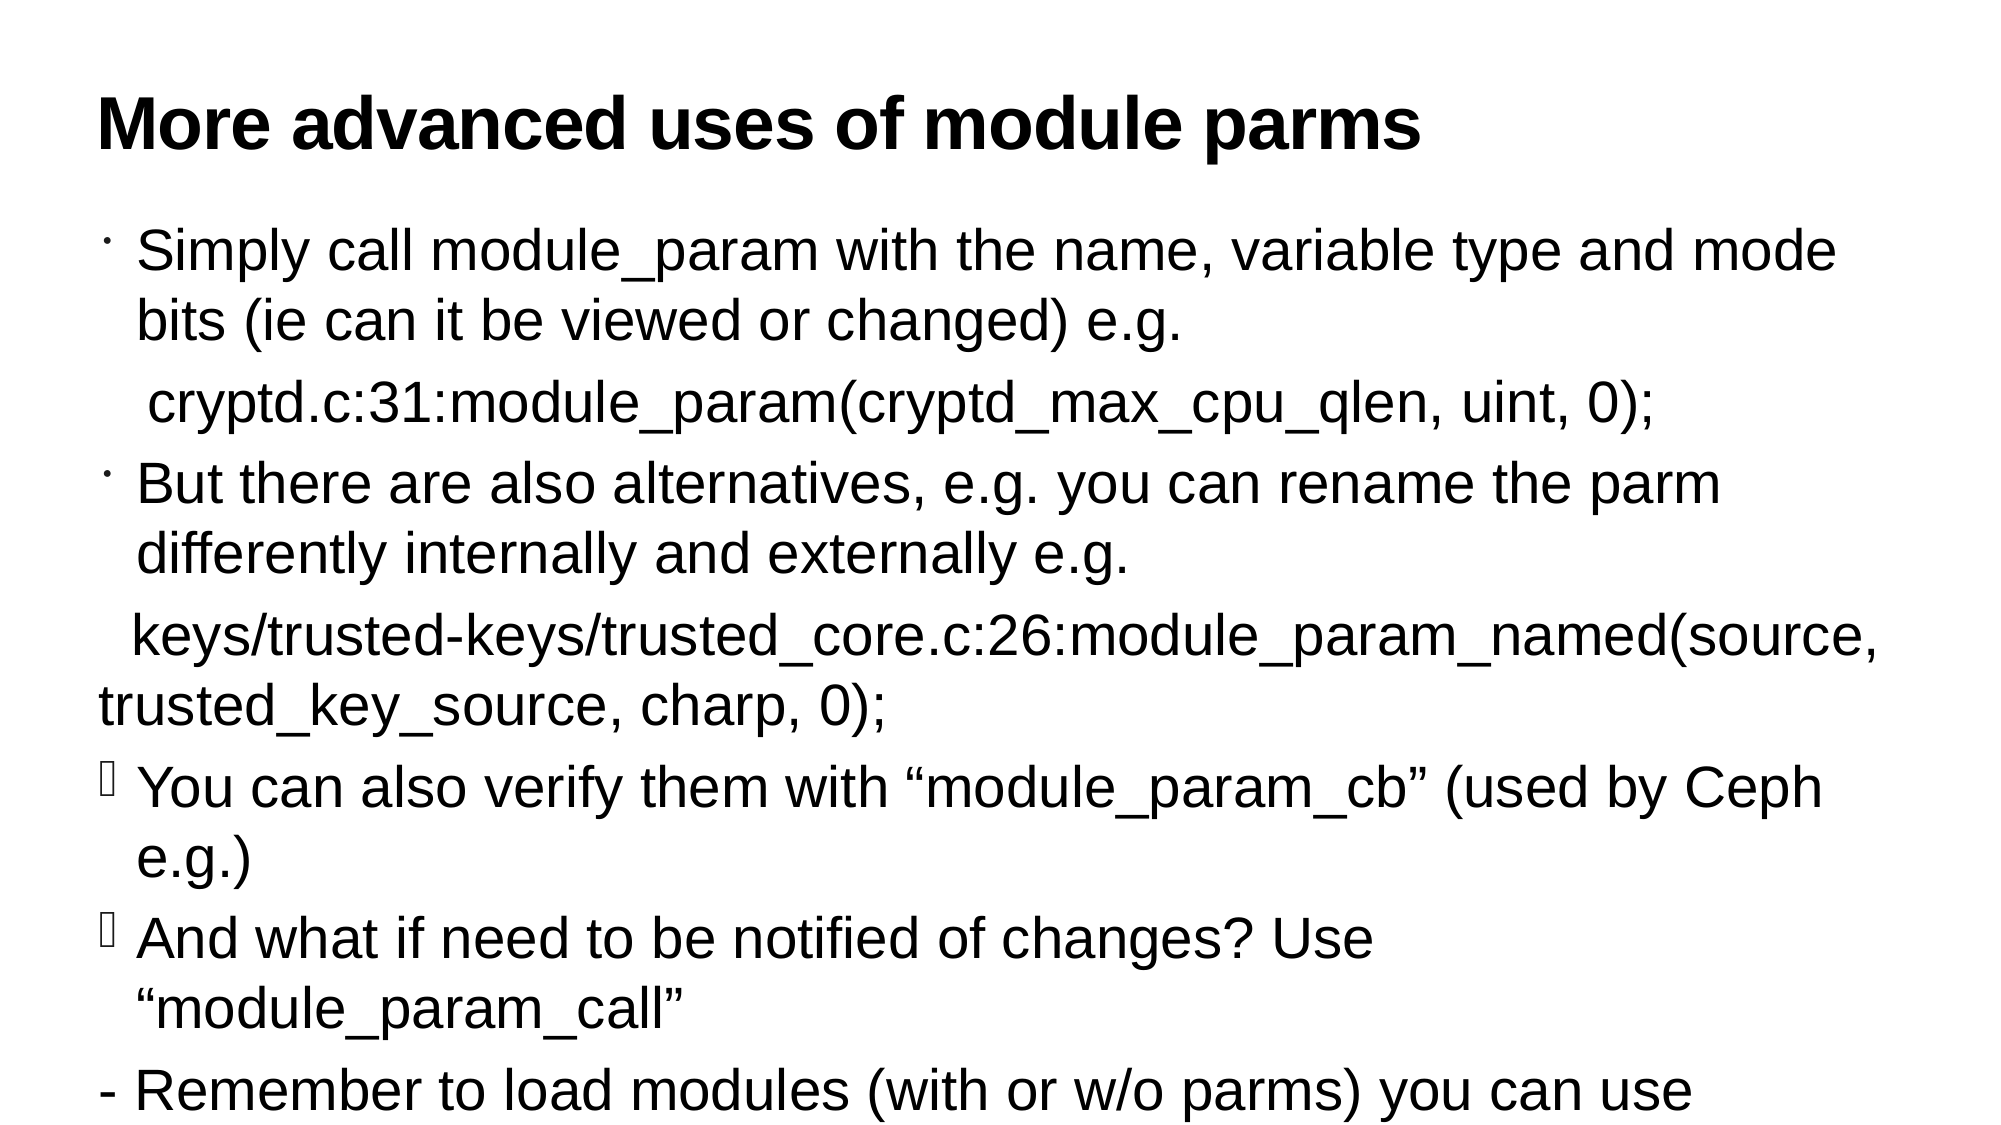

# More advanced uses of module parms
Simply call module_param with the name, variable type and mode bits (ie can it be viewed or changed) e.g.
   cryptd.c:31:module_param(cryptd_max_cpu_qlen, uint, 0);
But there are also alternatives, e.g. you can rename the parm differently internally and externally e.g.
  keys/trusted-keys/trusted_core.c:26:module_param_named(source, trusted_key_source, charp, 0);
You can also verify them with “module_param_cb” (used by Ceph e.g.)
And what if need to be notified of changes? Use “module_param_call”
- Remember to load modules (with or w/o parms) you can use
insmod OR modprobe and
Depending on mode change parms at run time in /sys/module/<module-name>/parameters